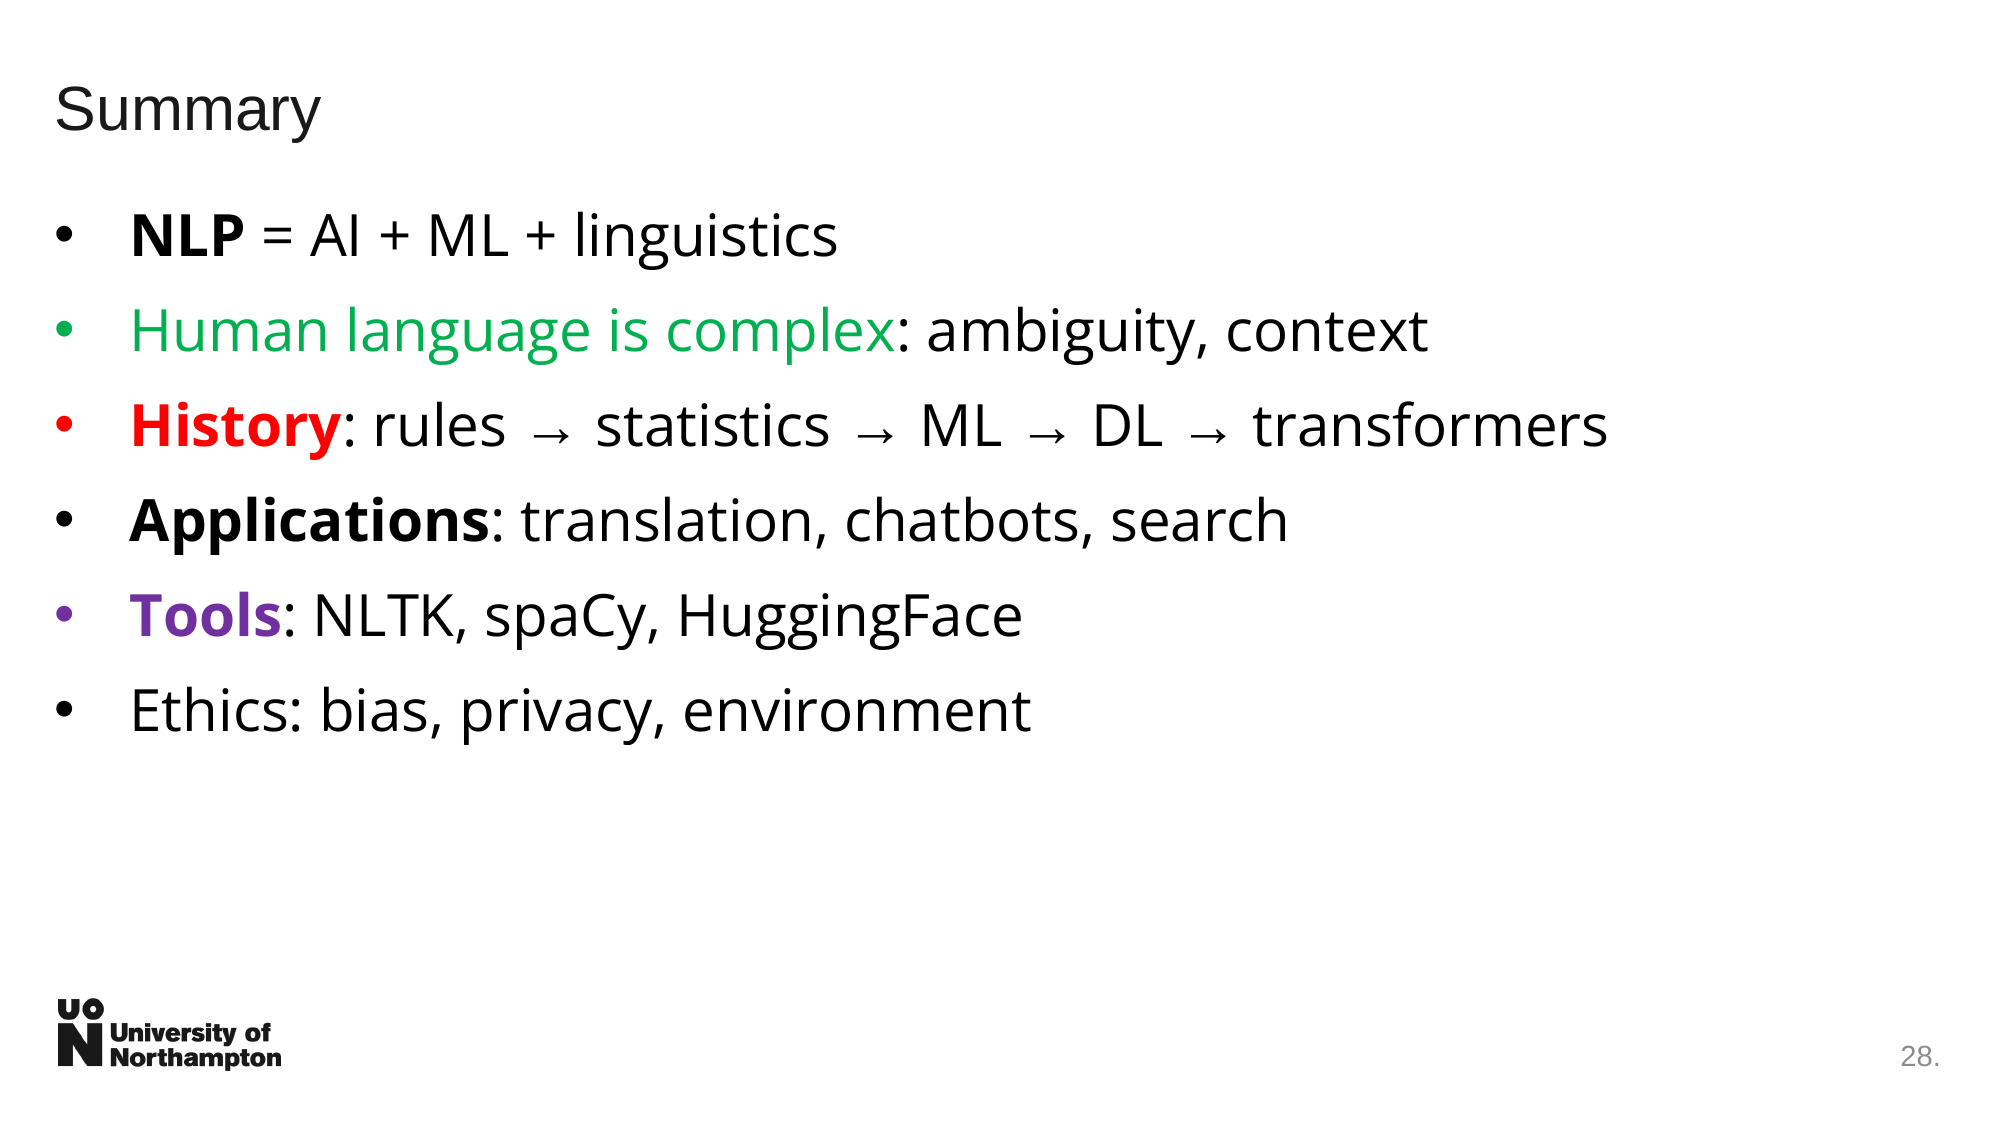

# Summary
NLP = AI + ML + linguistics
Human language is complex: ambiguity, context
History: rules → statistics → ML → DL → transformers
Applications: translation, chatbots, search
Tools: NLTK, spaCy, HuggingFace
Ethics: bias, privacy, environment
28.